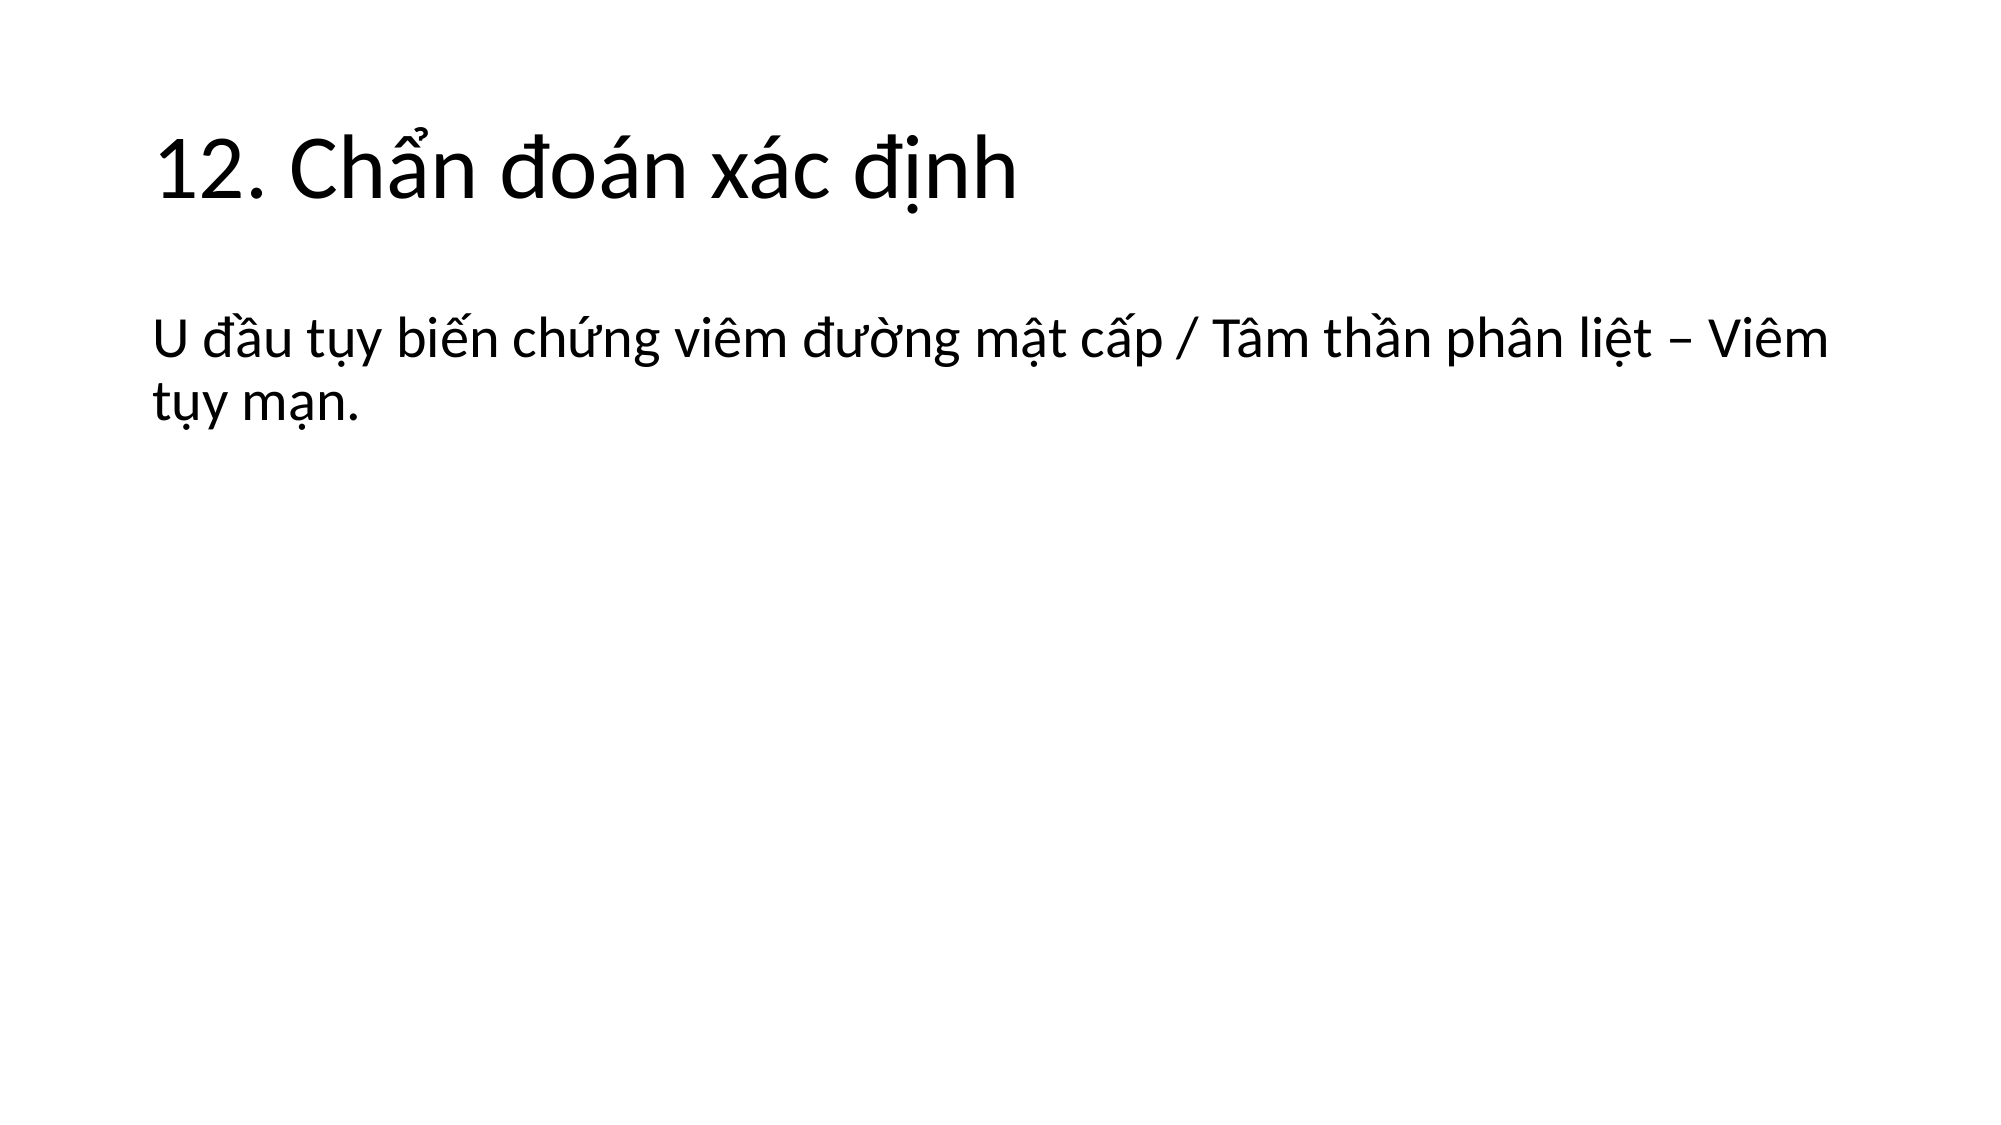

# 12. Chẩn đoán xác định
U đầu tụy biến chứng viêm đường mật cấp / Tâm thần phân liệt – Viêm tụy mạn.